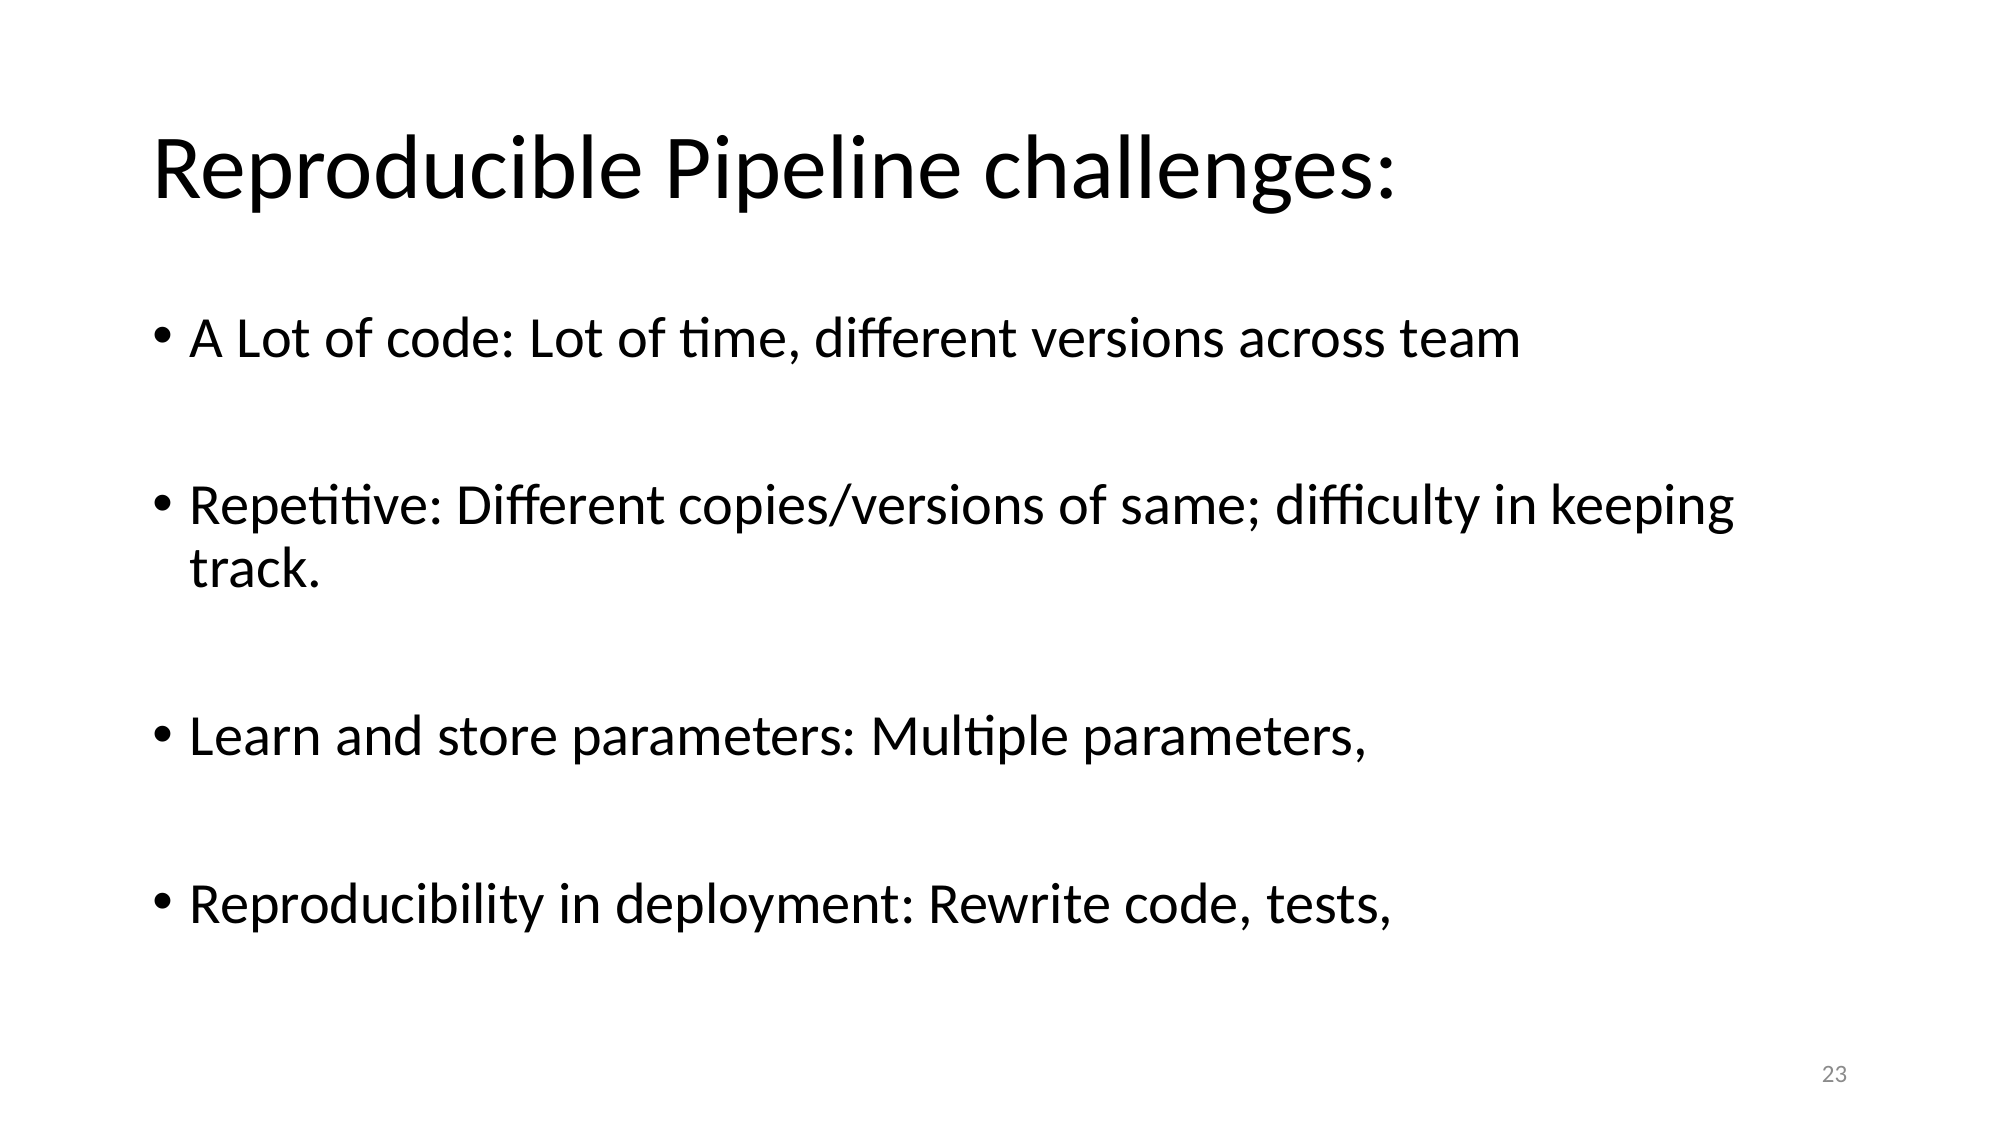

# Reproducible Pipeline challenges:
A Lot of code: Lot of time, different versions across team

Repetitive: Different copies/versions of same; difficulty in keeping track.

Learn and store parameters: Multiple parameters,

Reproducibility in deployment: Rewrite code, tests,
23